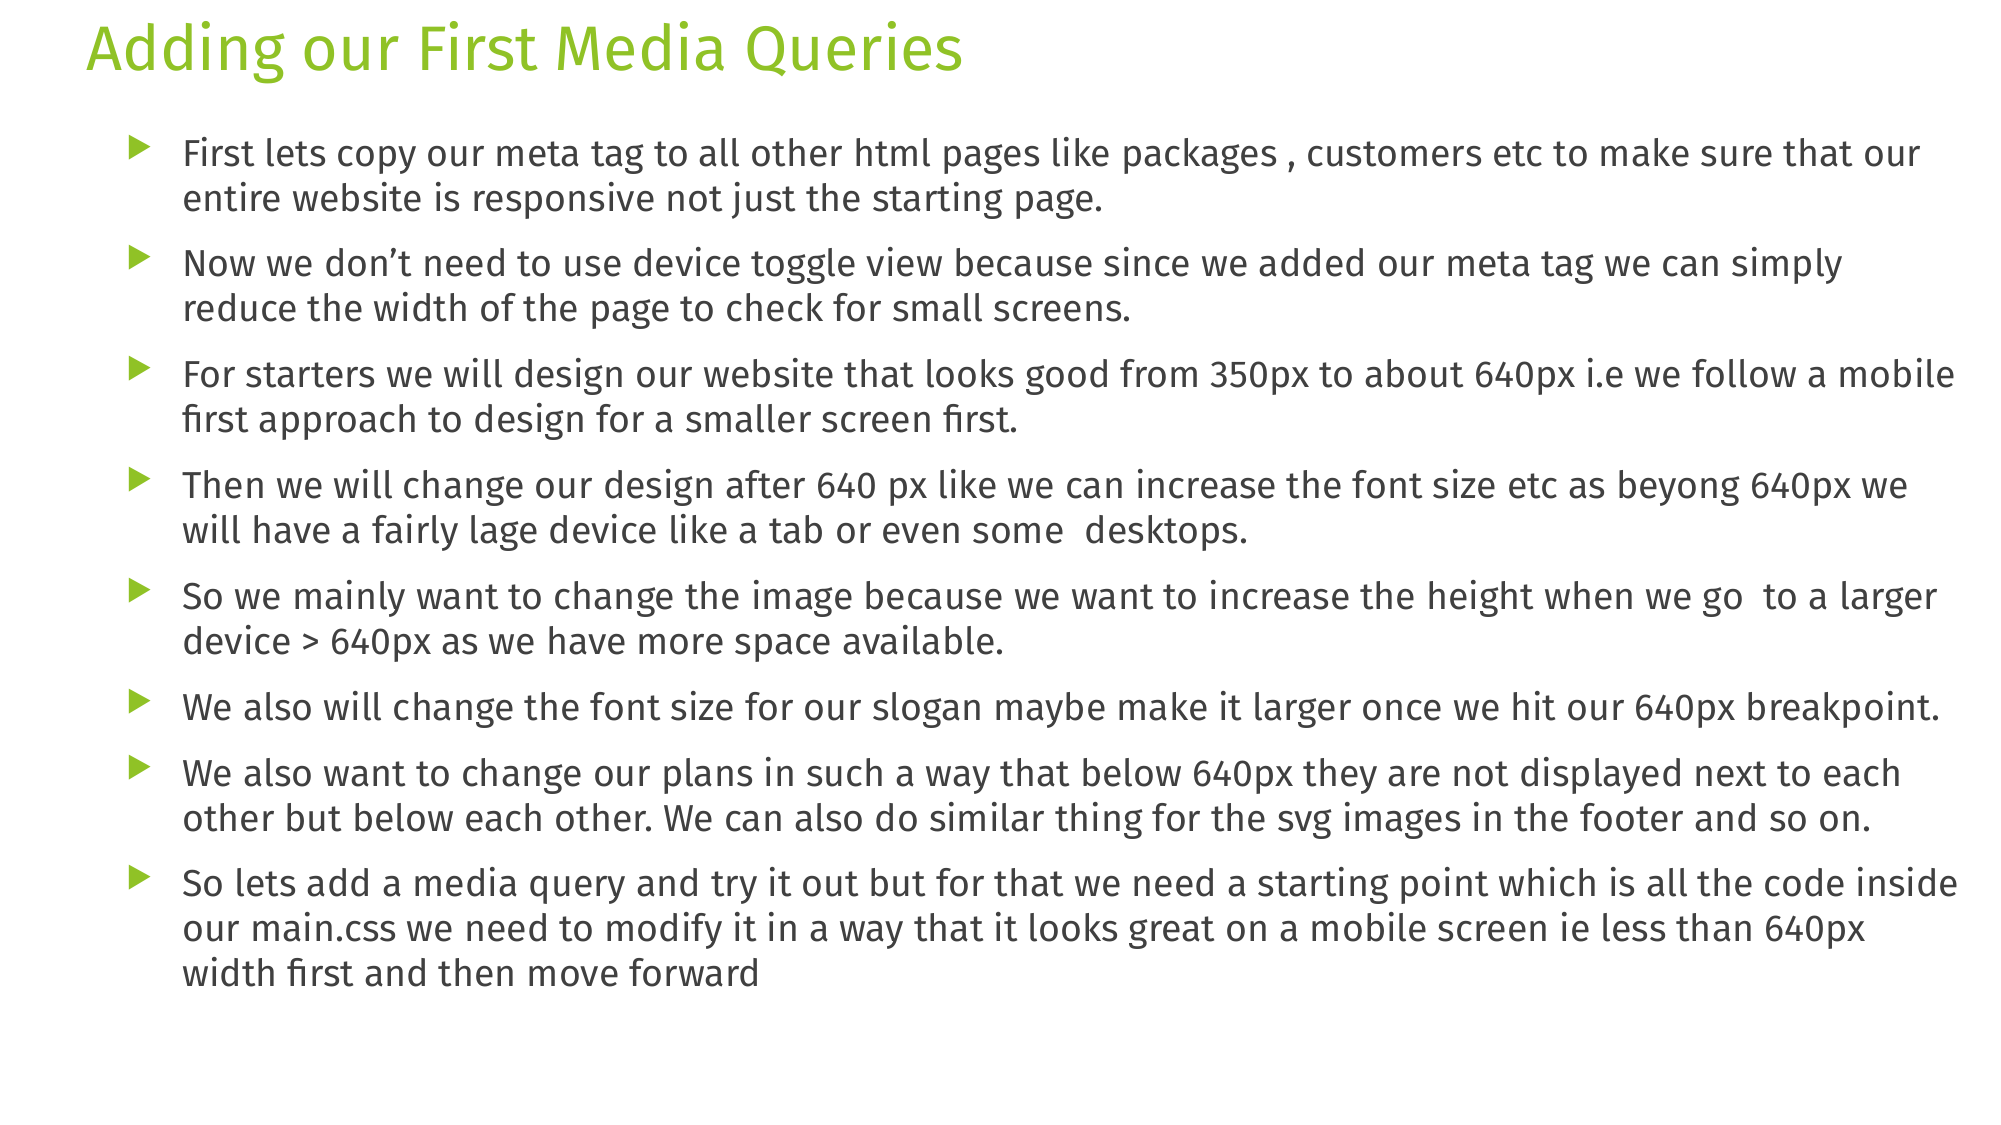

# Adding our First Media Queries
First lets copy our meta tag to all other html pages like packages , customers etc to make sure that our entire website is responsive not just the starting page.
Now we don’t need to use device toggle view because since we added our meta tag we can simply reduce the width of the page to check for small screens.
For starters we will design our website that looks good from 350px to about 640px i.e we follow a mobile first approach to design for a smaller screen first.
Then we will change our design after 640 px like we can increase the font size etc as beyong 640px we will have a fairly lage device like a tab or even some  desktops.
So we mainly want to change the image because we want to increase the height when we go  to a larger device > 640px as we have more space available.
We also will change the font size for our slogan maybe make it larger once we hit our 640px breakpoint.
We also want to change our plans in such a way that below 640px they are not displayed next to each other but below each other. We can also do similar thing for the svg images in the footer and so on.
So lets add a media query and try it out but for that we need a starting point which is all the code inside our main.css we need to modify it in a way that it looks great on a mobile screen ie less than 640px width first and then move forward